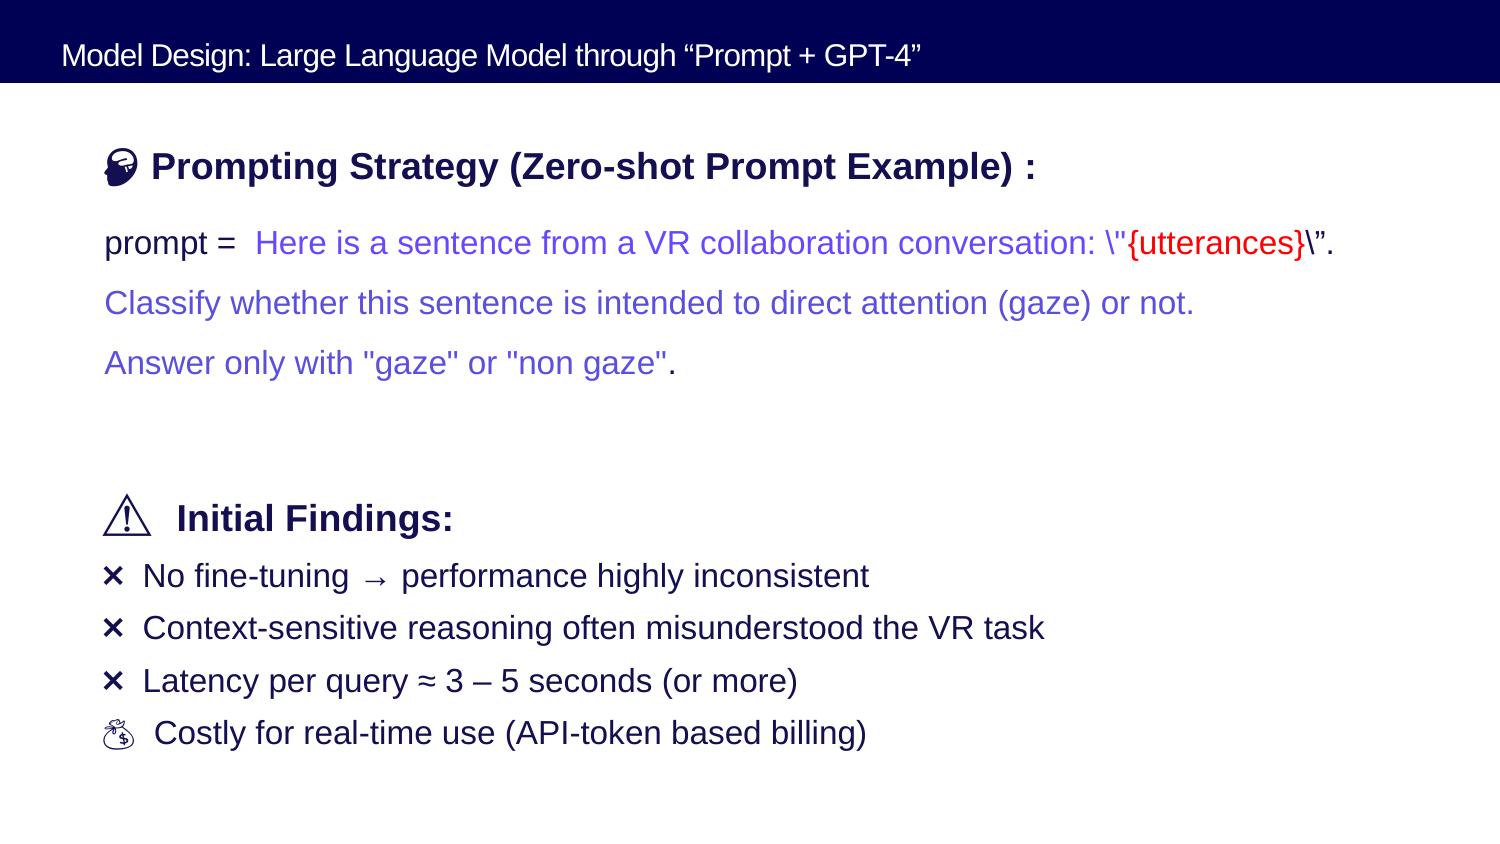

# Model Design: Large Language Model through “Prompt + GPT-4”
🧠 Prompting Strategy (Zero-shot Prompt Example) :
prompt =  Here is a sentence from a VR collaboration conversation: \"{utterances}\”.
Classify whether this sentence is intended to direct attention (gaze) or not.
Answer only with "gaze" or "non gaze".
⚠️  Initial Findings:
❌  No fine-tuning → performance highly inconsistent
❌  Context-sensitive reasoning often misunderstood the VR task
❌  Latency per query ≈ 3 – 5 seconds (or more)
💰  Costly for real-time use (API-token based billing)